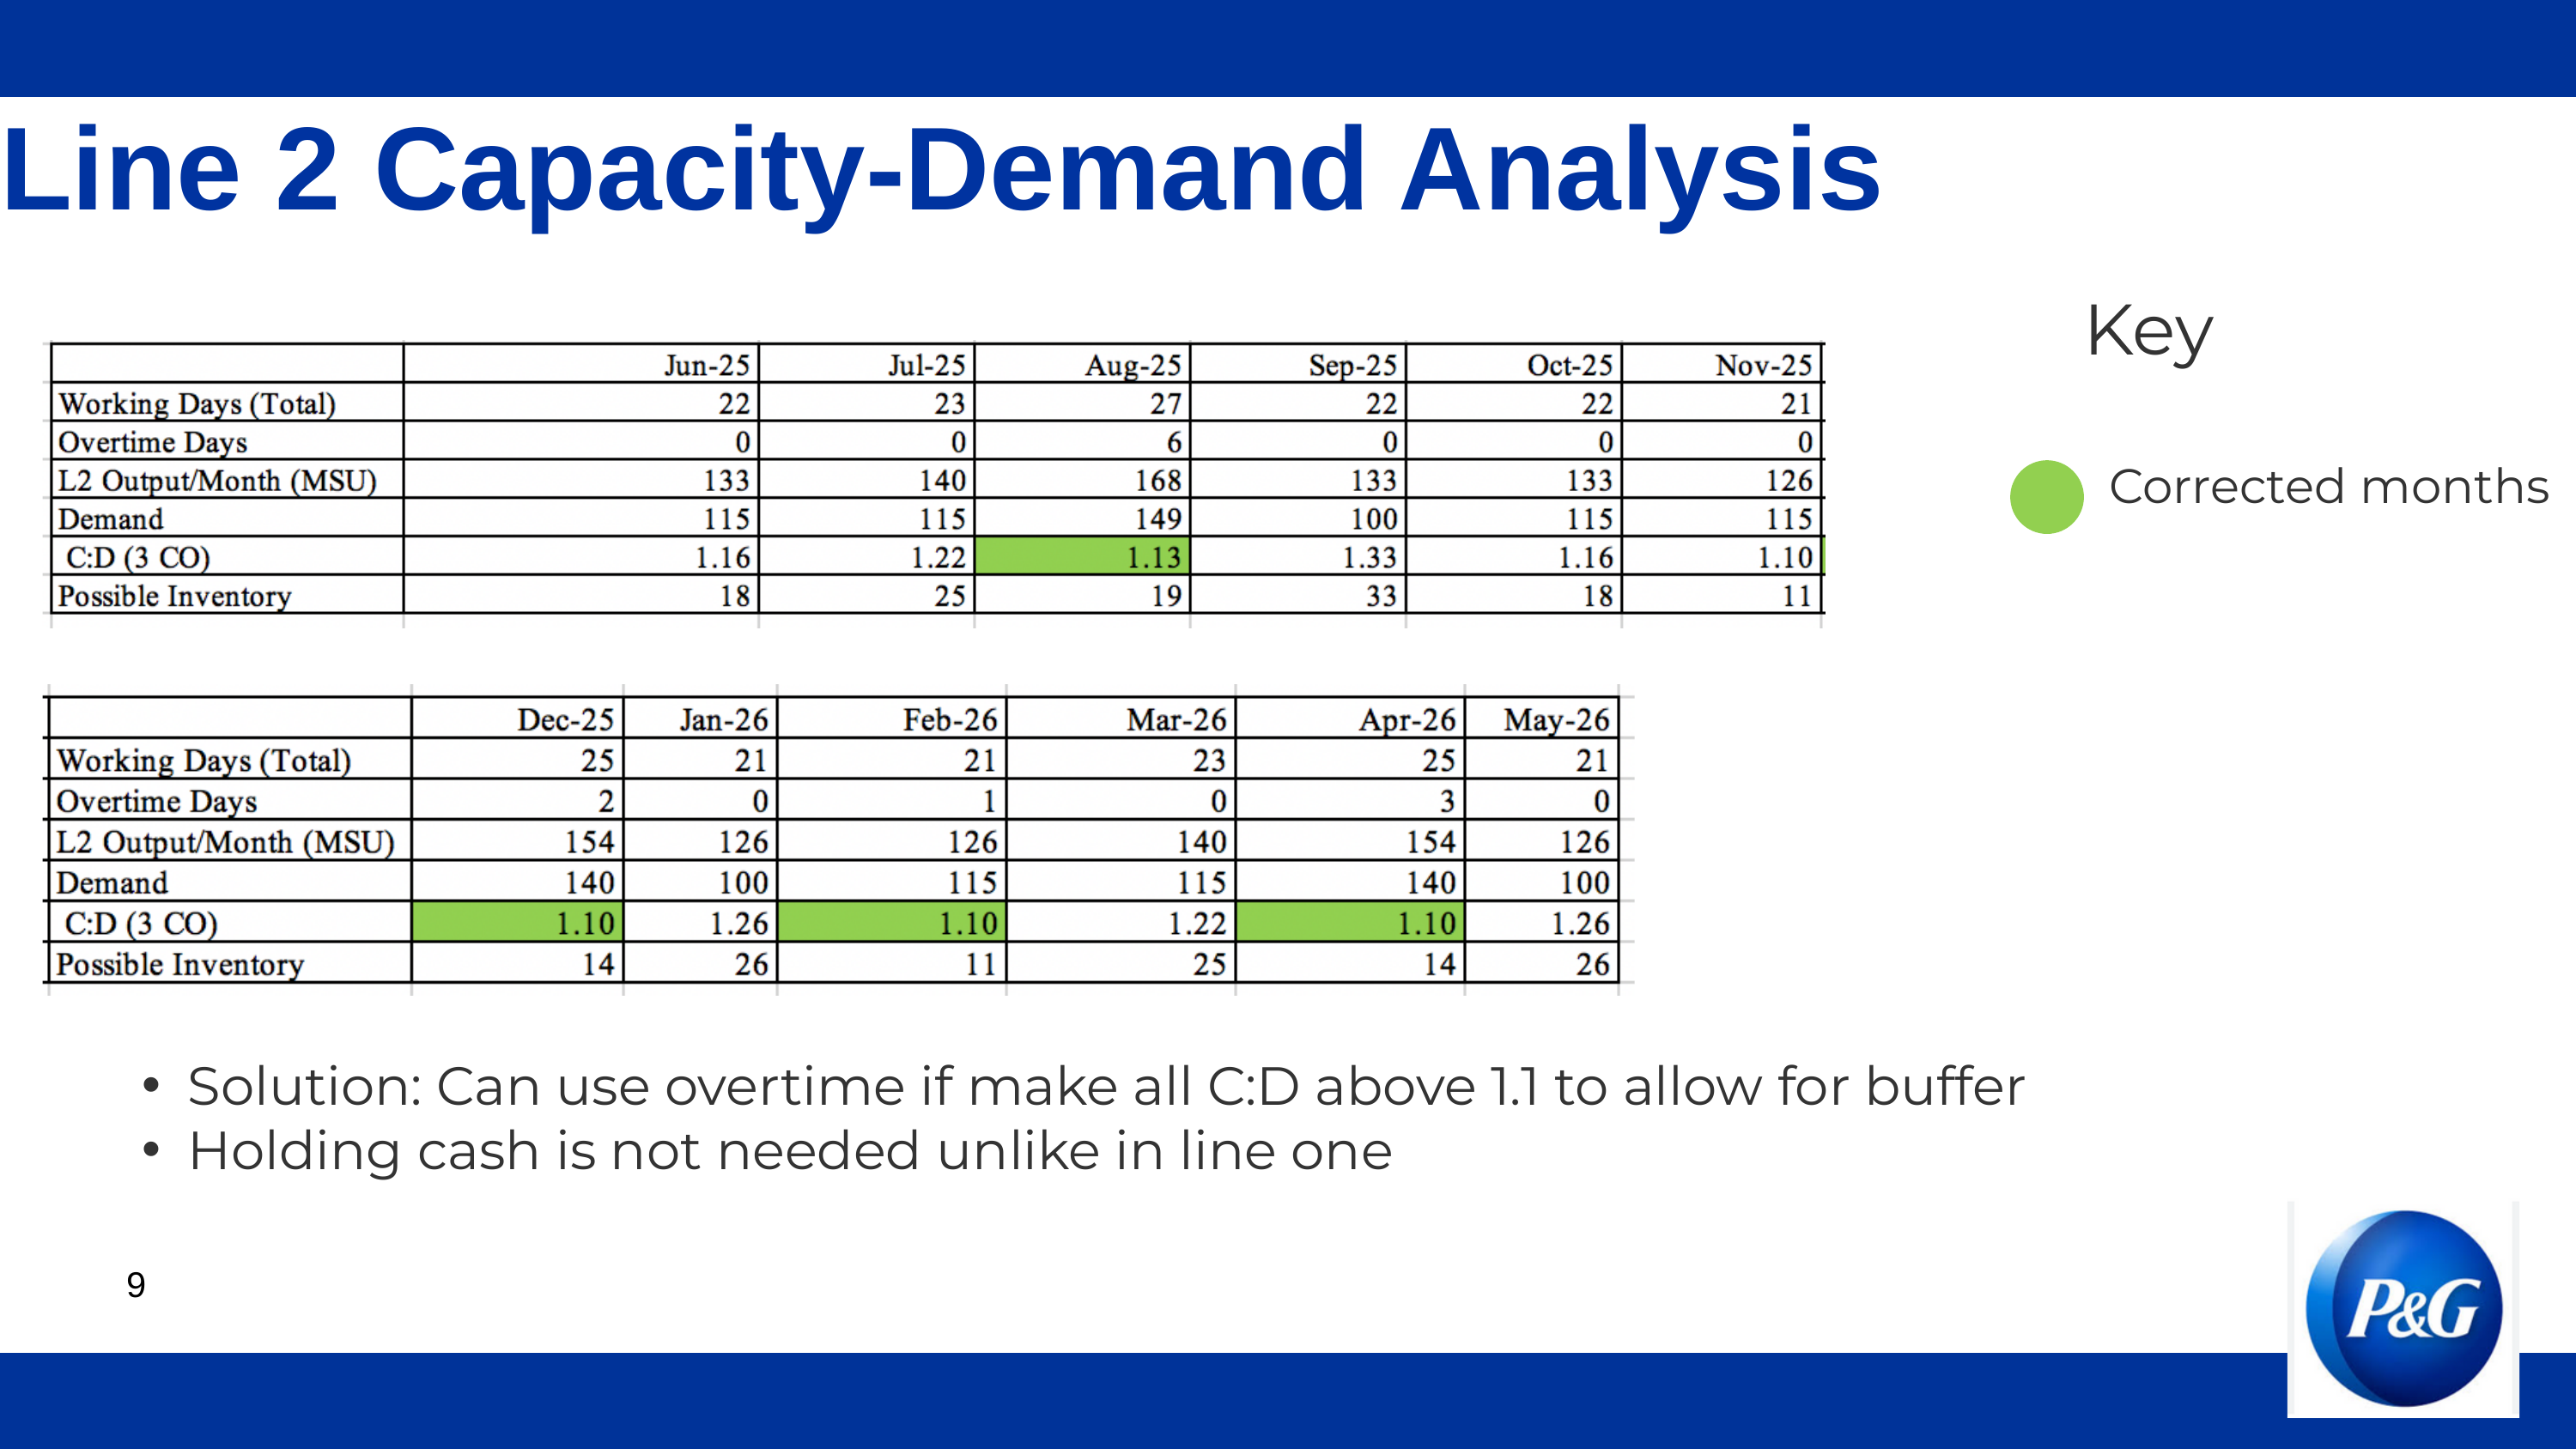

Line 2 Capacity-Demand Analysis

Key

  Corrected months

Solution: Can use overtime if make all C:D above 1.1 to allow for buffer
Holding cash is not needed unlike in line one

9